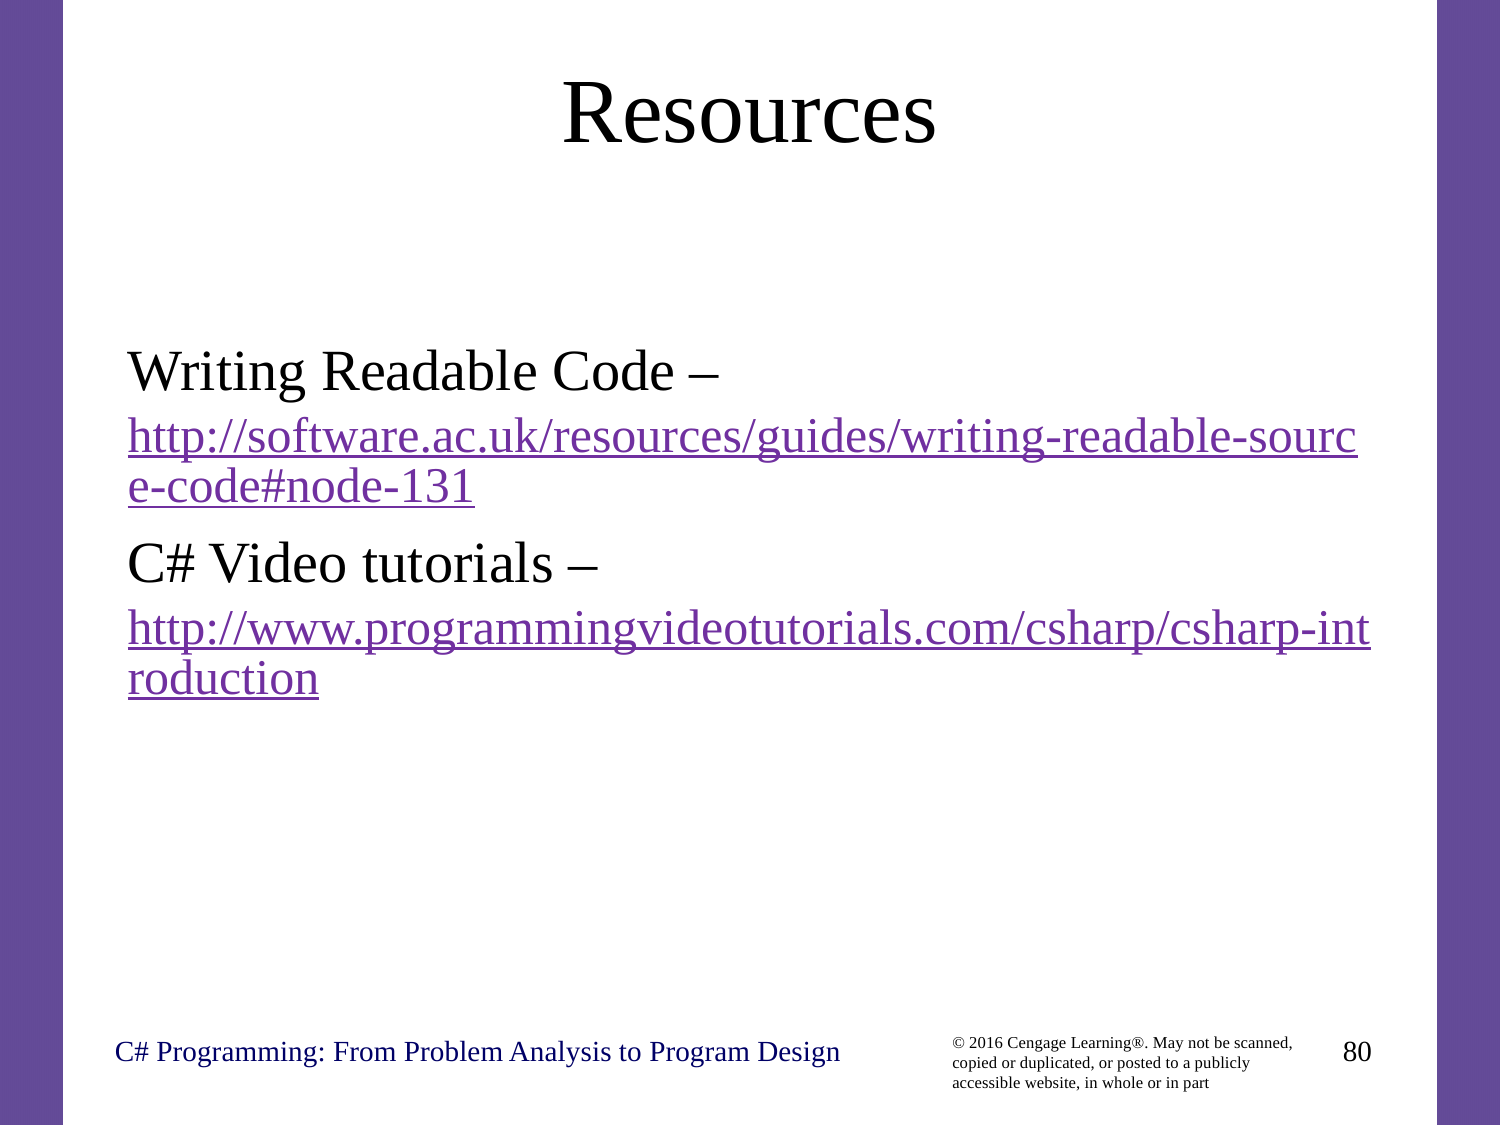

# Resources
Writing Readable Code – http://software.ac.uk/resources/guides/writing-readable-source-code#node-131
C# Video tutorials – http://www.programmingvideotutorials.com/csharp/csharp-introduction
C# Programming: From Problem Analysis to Program Design

80